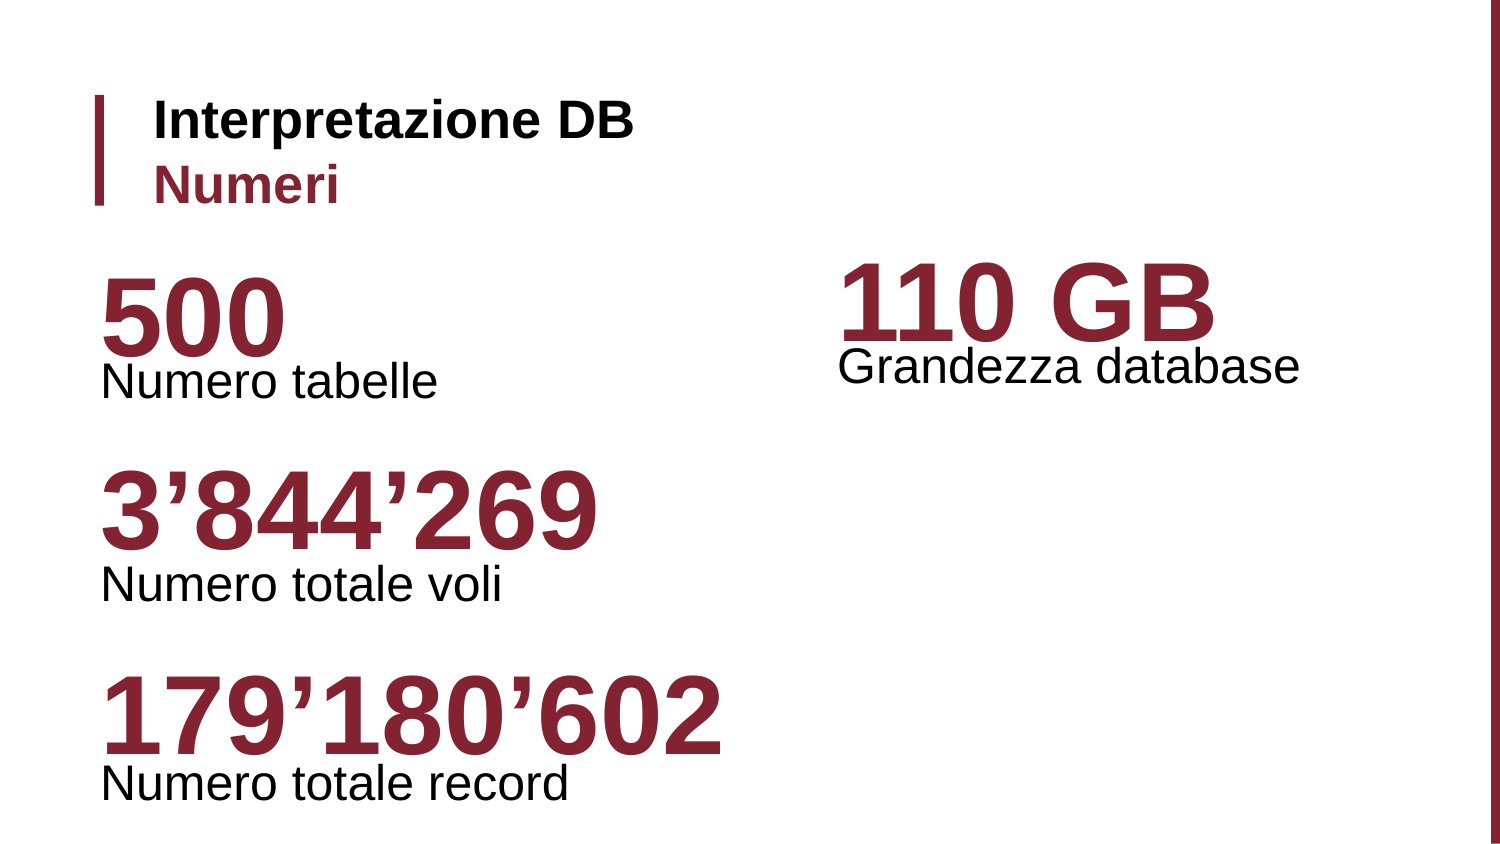

# Interpretazione DB Numeri
110 GB
500
Grandezza database
Numero tabelle
3’844’269
Numero totale voli
179’180’602
Numero totale record